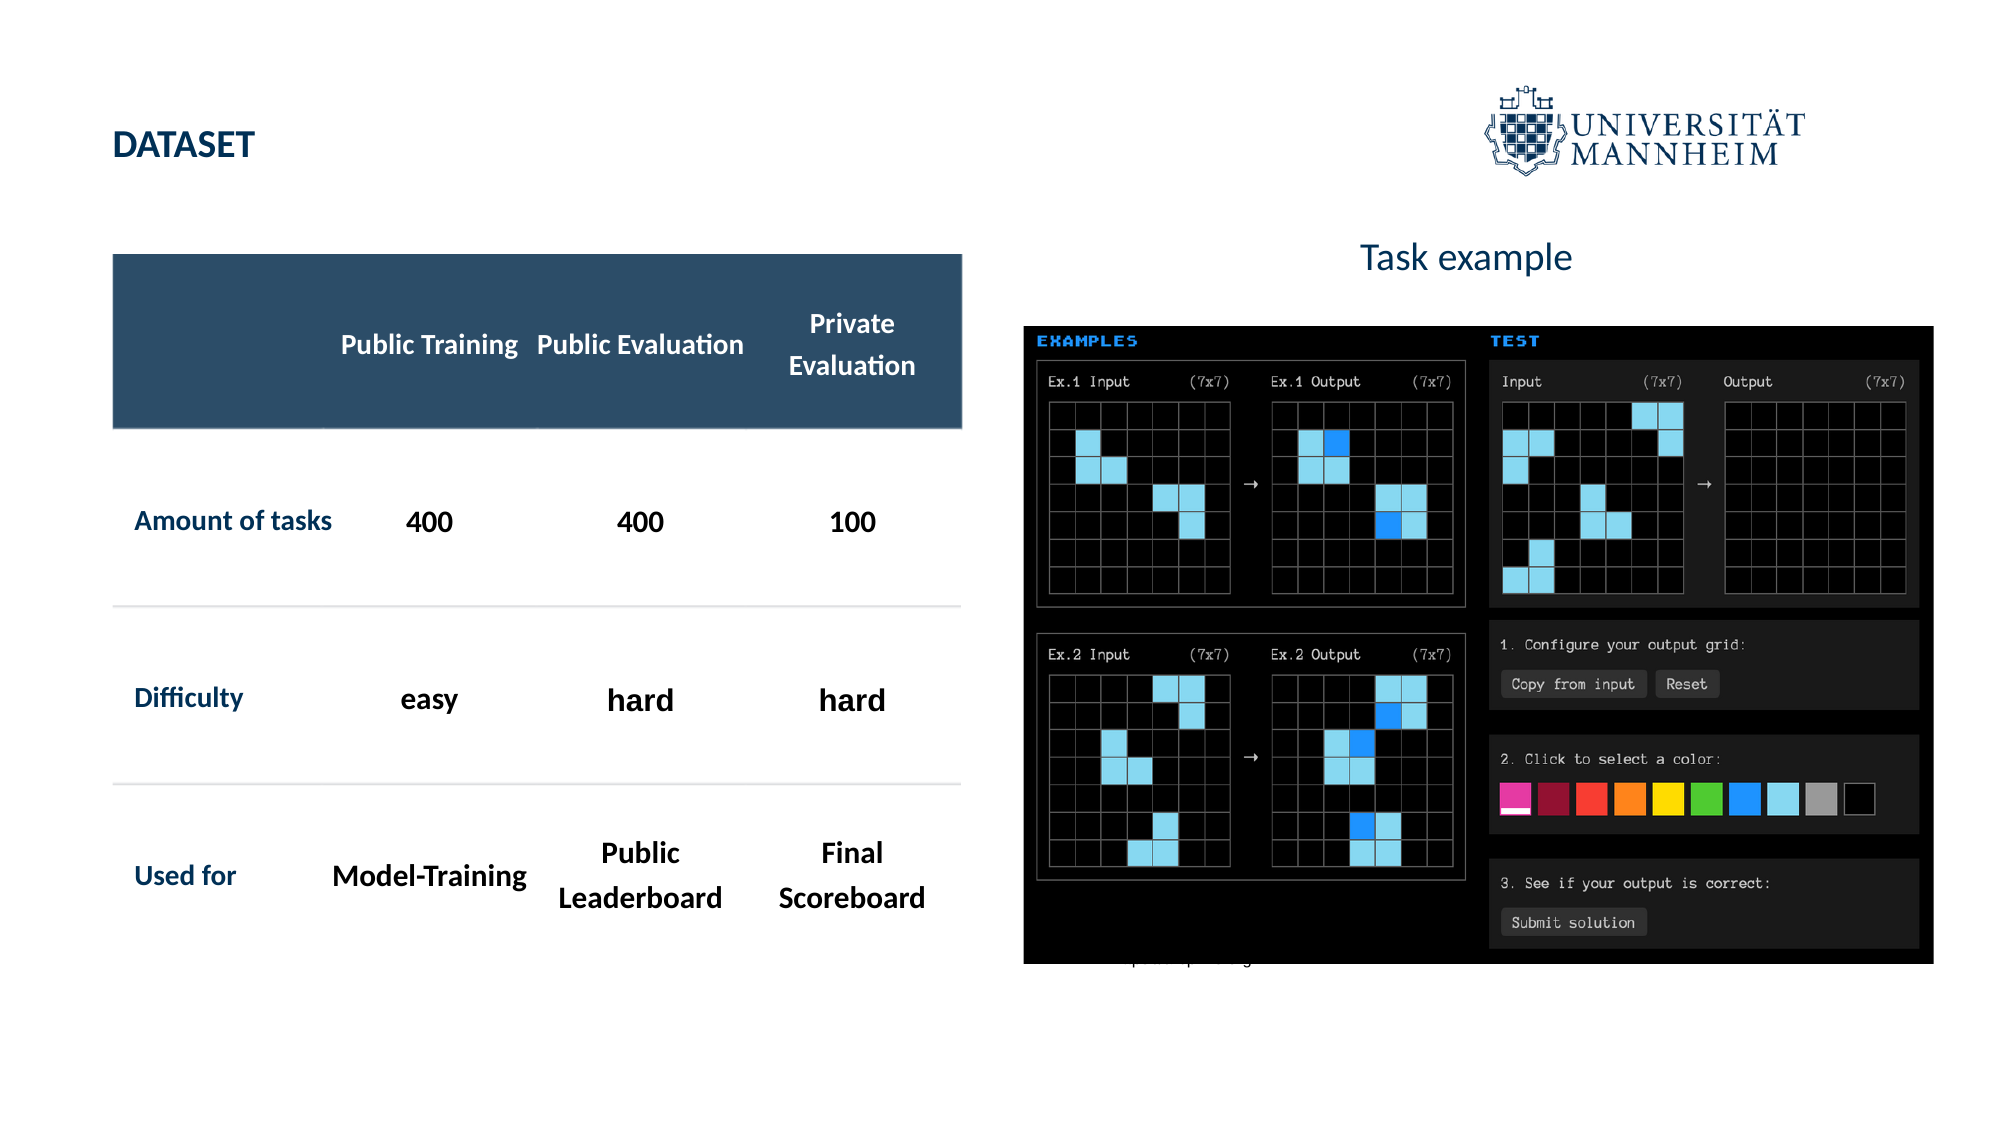

DATASET

Task example

Public Training

Public Evaluation

Private Evaluation

Amount of tasks

400

400

100

Difficulty

easy

hard

hard

Used for

Model-Training

Public Leaderboard

Final Scoreboard

https://arcprize.org